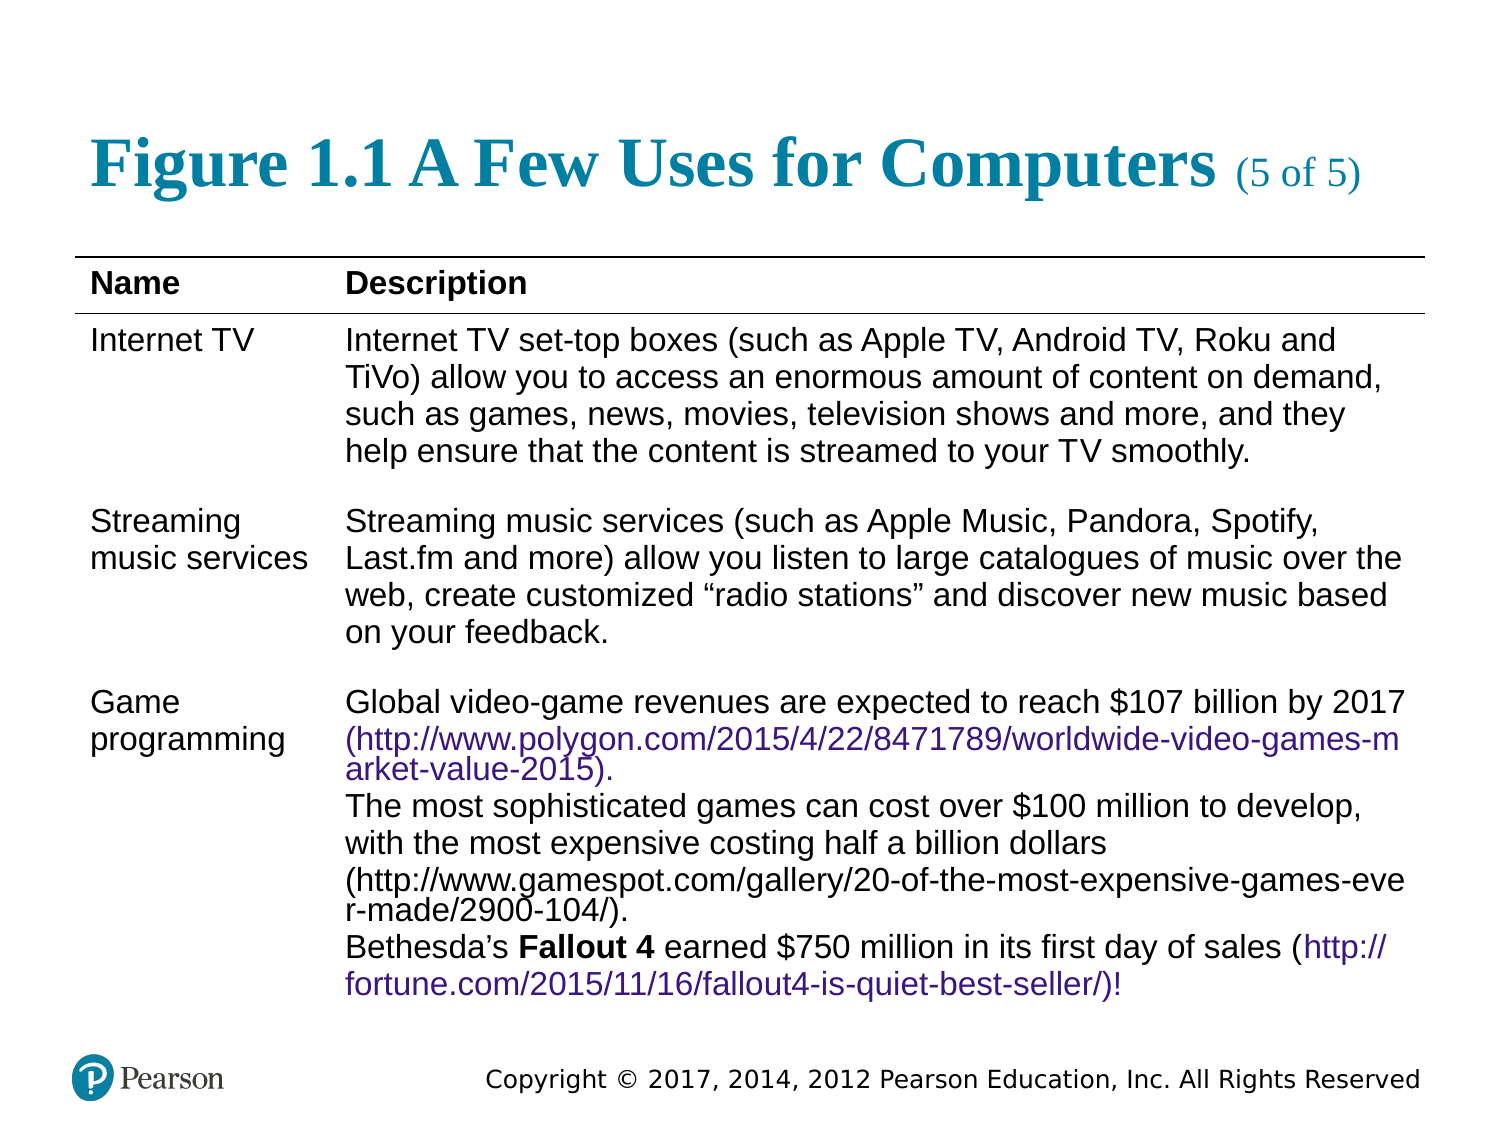

# Figure 1.1 A Few Uses for Computers (5 of 5)
| Name | Description |
| --- | --- |
| Internet T V | Internet T V set-top boxes (such as Apple T V, Android T V, Roku and TiVo) allow you to access an enormous amount of content on demand, such as games, news, movies, television shows and more, and they help ensure that the content is streamed to your T V smoothly. |
| Streaming music services | Streaming music services (such as Apple Music, Pandora, Spotify, Last.fm and more) allow you listen to large catalogues of music over the web, create customized “radio stations” and discover new music based on your feedback. |
| Game programming | Global video-game revenues are expected to reach $107 billion by 2017 (http://www.polygon.com/2015/4/22/8471789/worldwide-video-games-market-value-2015). The most sophisticated games can cost over $100 million to develop, with the most expensive costing half a billion dollars (http://www.gamespot.com/gallery/20-of-the-most-expensive-games-ever-made/2900-104/). Bethesda’s Fallout 4 earned $750 million in its first day of sales (http://fortune.com/2015/11/16/fallout4-is-quiet-best-seller/)! |